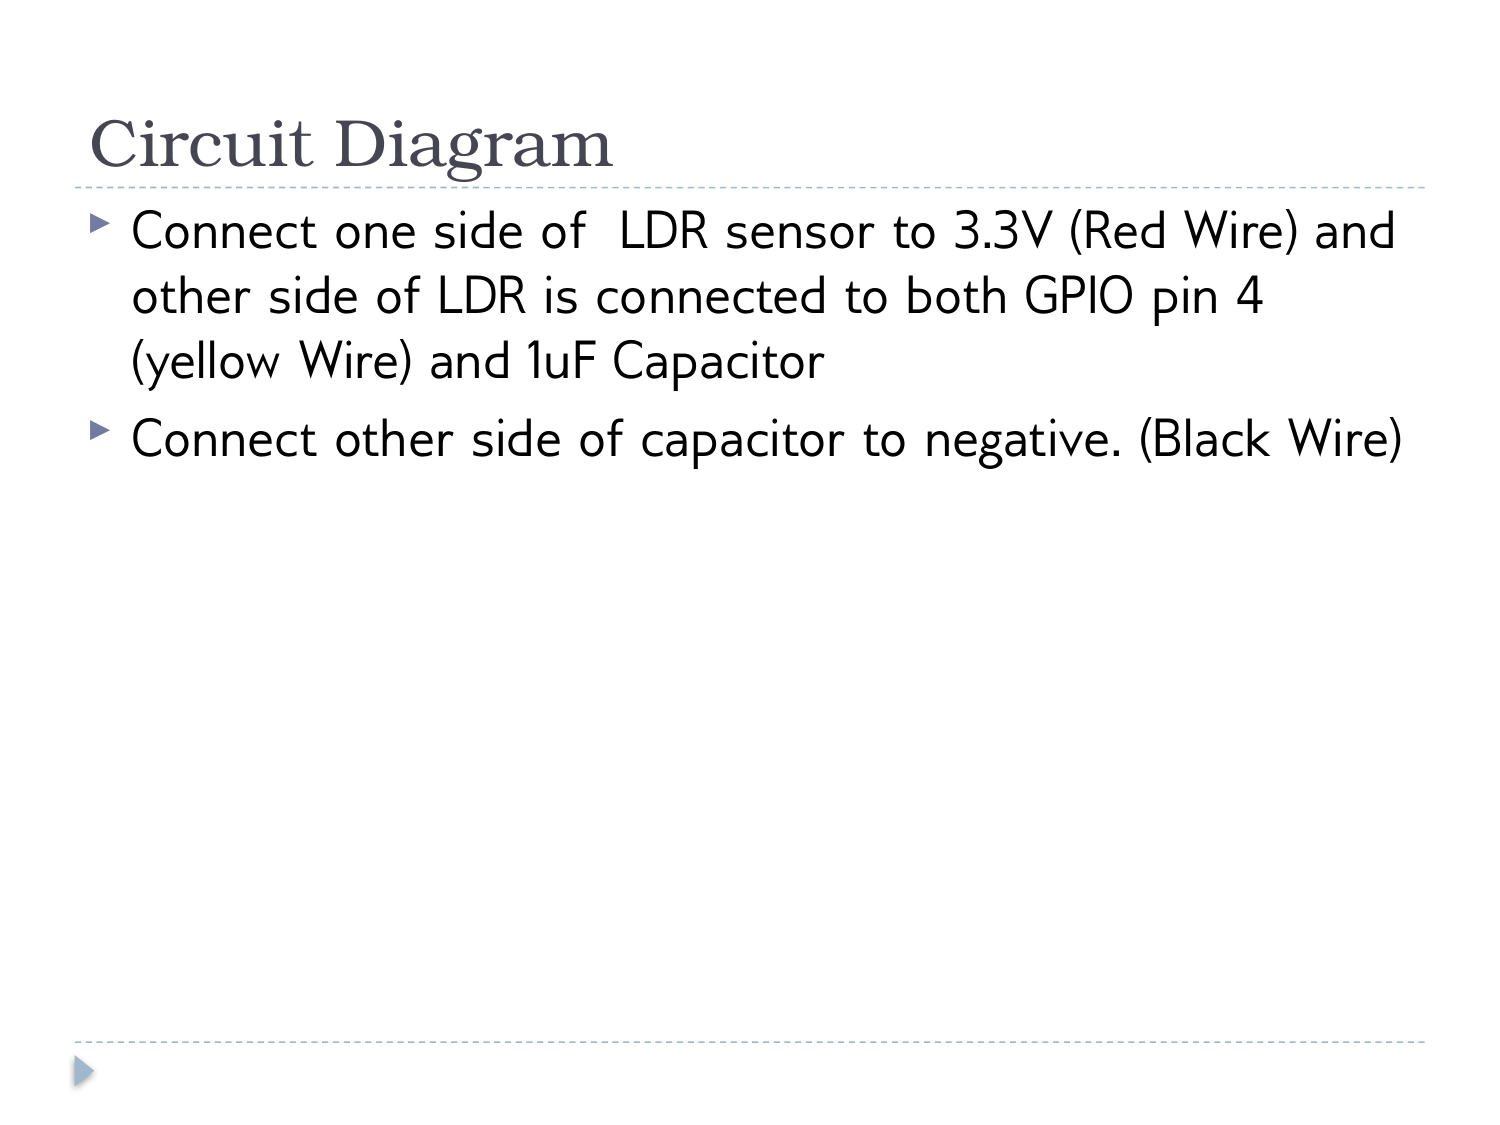

# Circuit Diagram
Connect one side of  LDR sensor to 3.3V (Red Wire) and other side of LDR is connected to both GPIO pin 4 (yellow Wire) and 1uF Capacitor
Connect other side of capacitor to negative. (Black Wire)